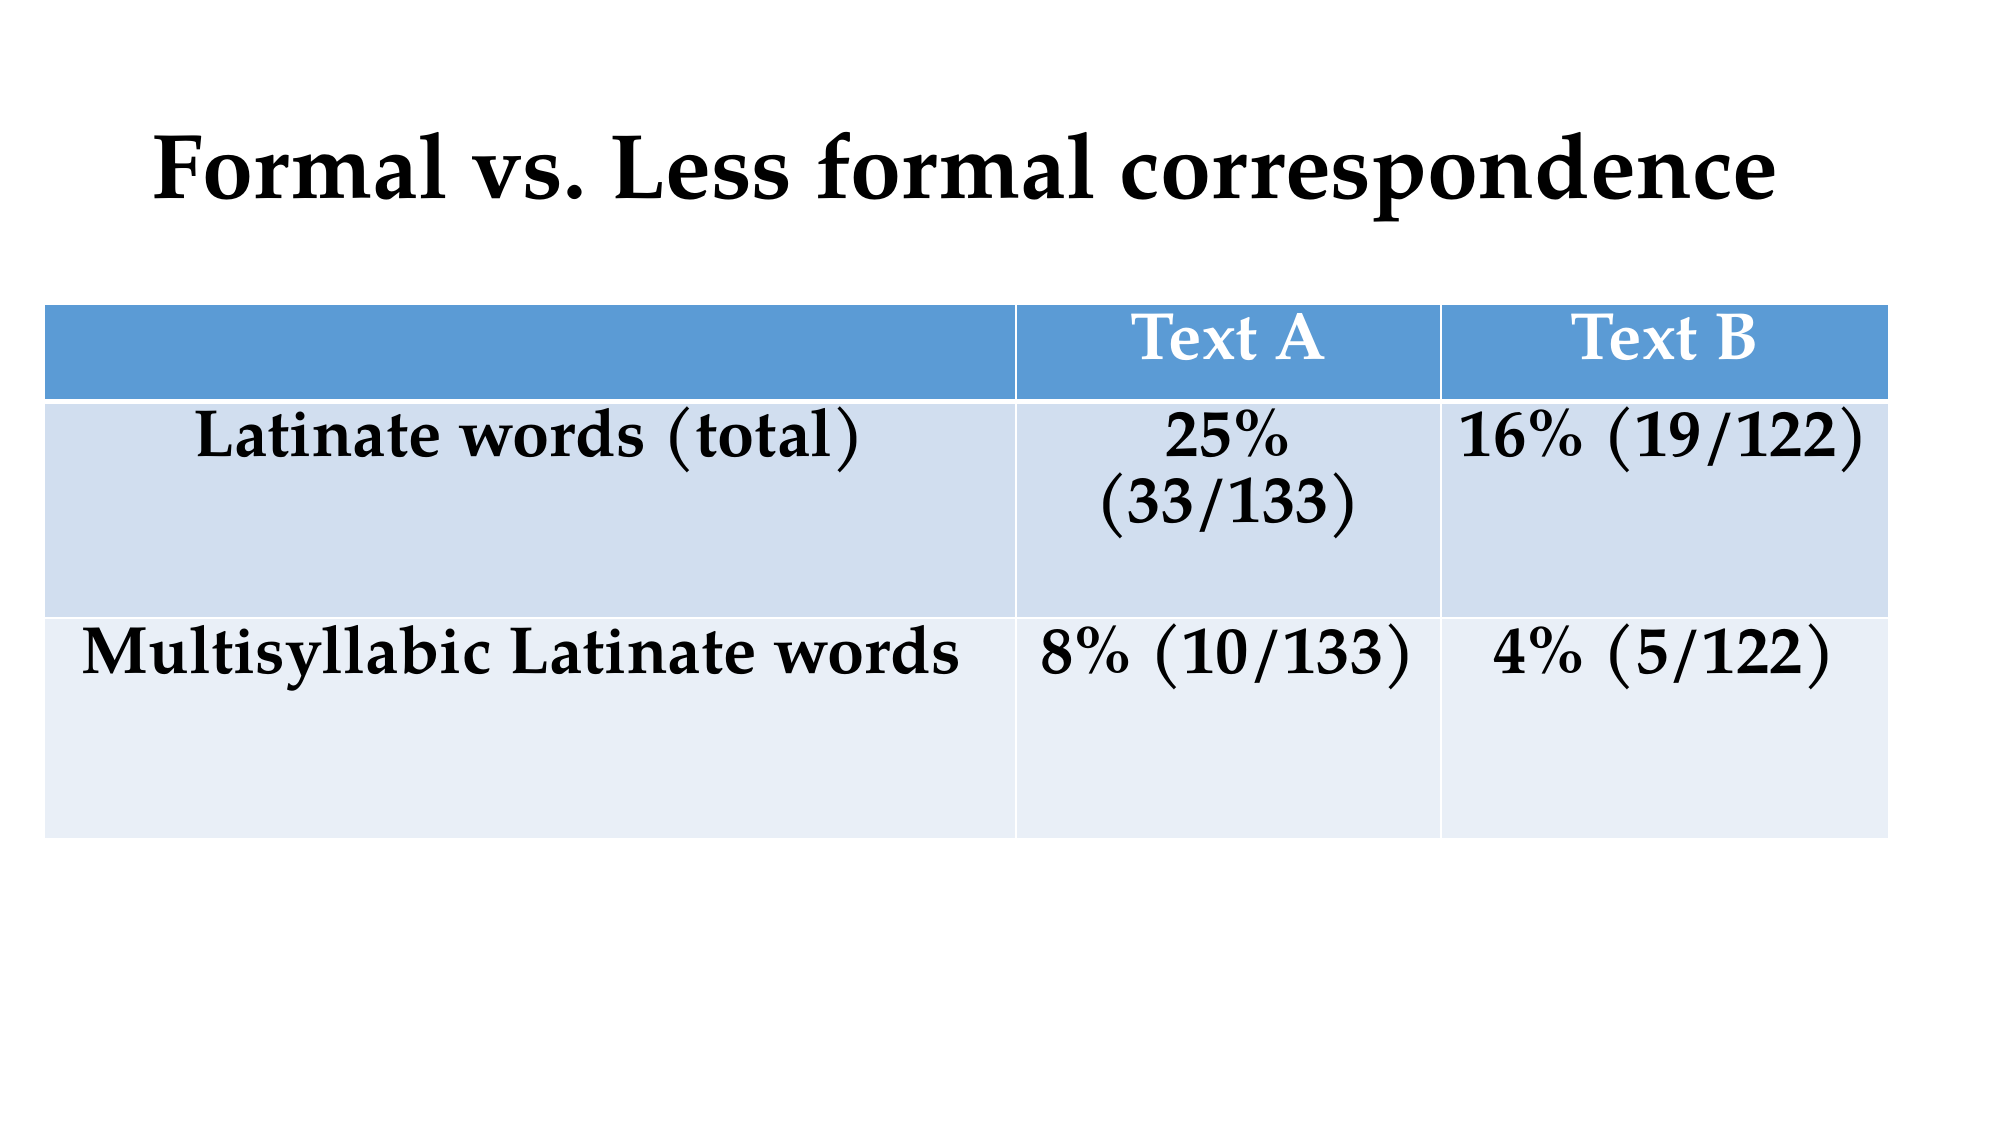

# Formal vs. Less formal correspondence
|  | Text A | Text B |
| --- | --- | --- |
| Latinate words (total) | 25% (33/133) | 16% (19/122) |
| Multisyllabic Latinate words | 8% (10/133) | 4% (5/122) |